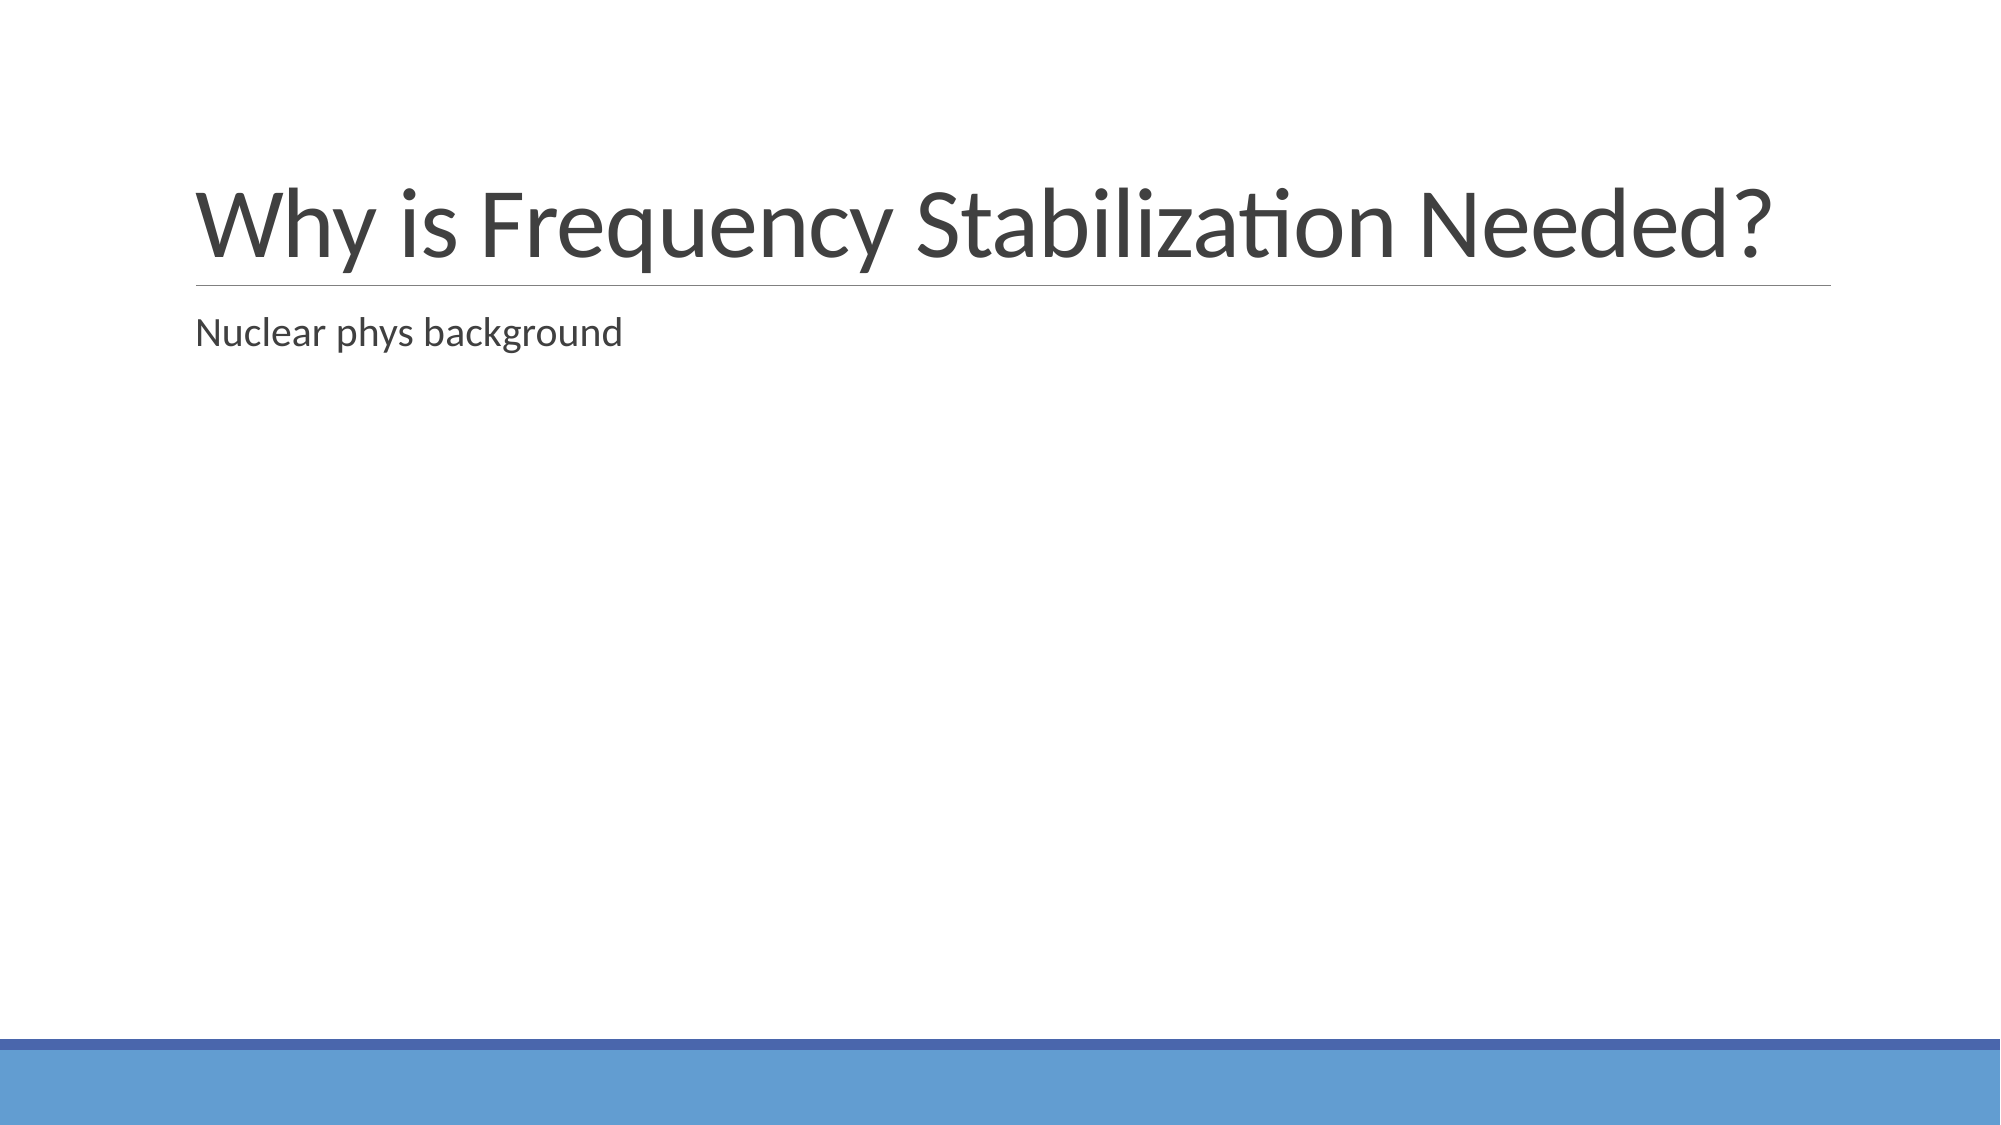

# Why is Frequency Stabilization Needed?
Nuclear phys background